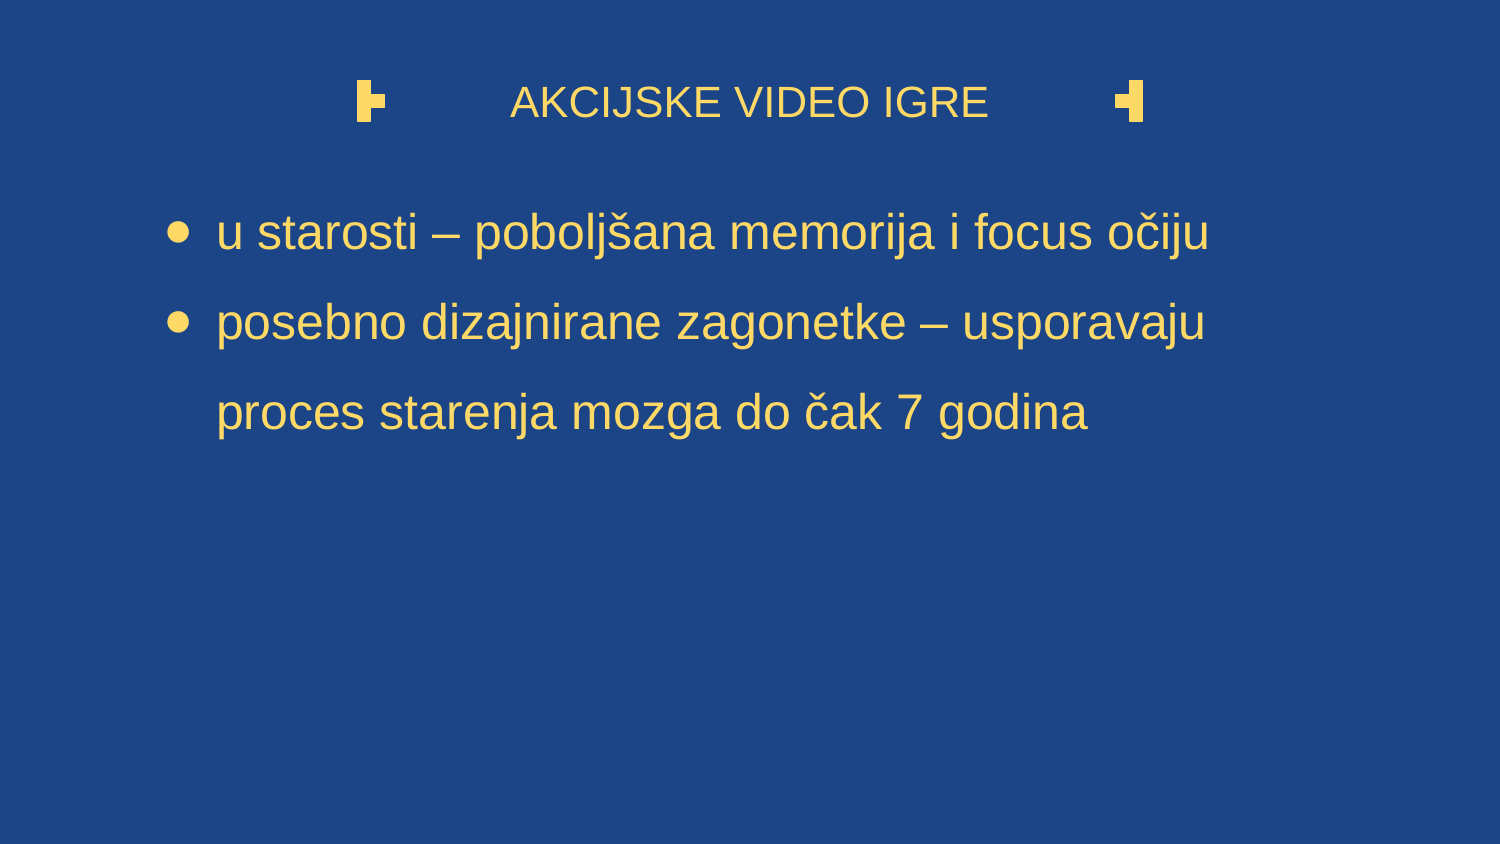

# AKCIJSKE VIDEO IGRE

u starosti – poboljšana memorija i focus očiju
posebno dizajnirane zagonetke – usporavaju proces starenja mozga do čak 7 godina